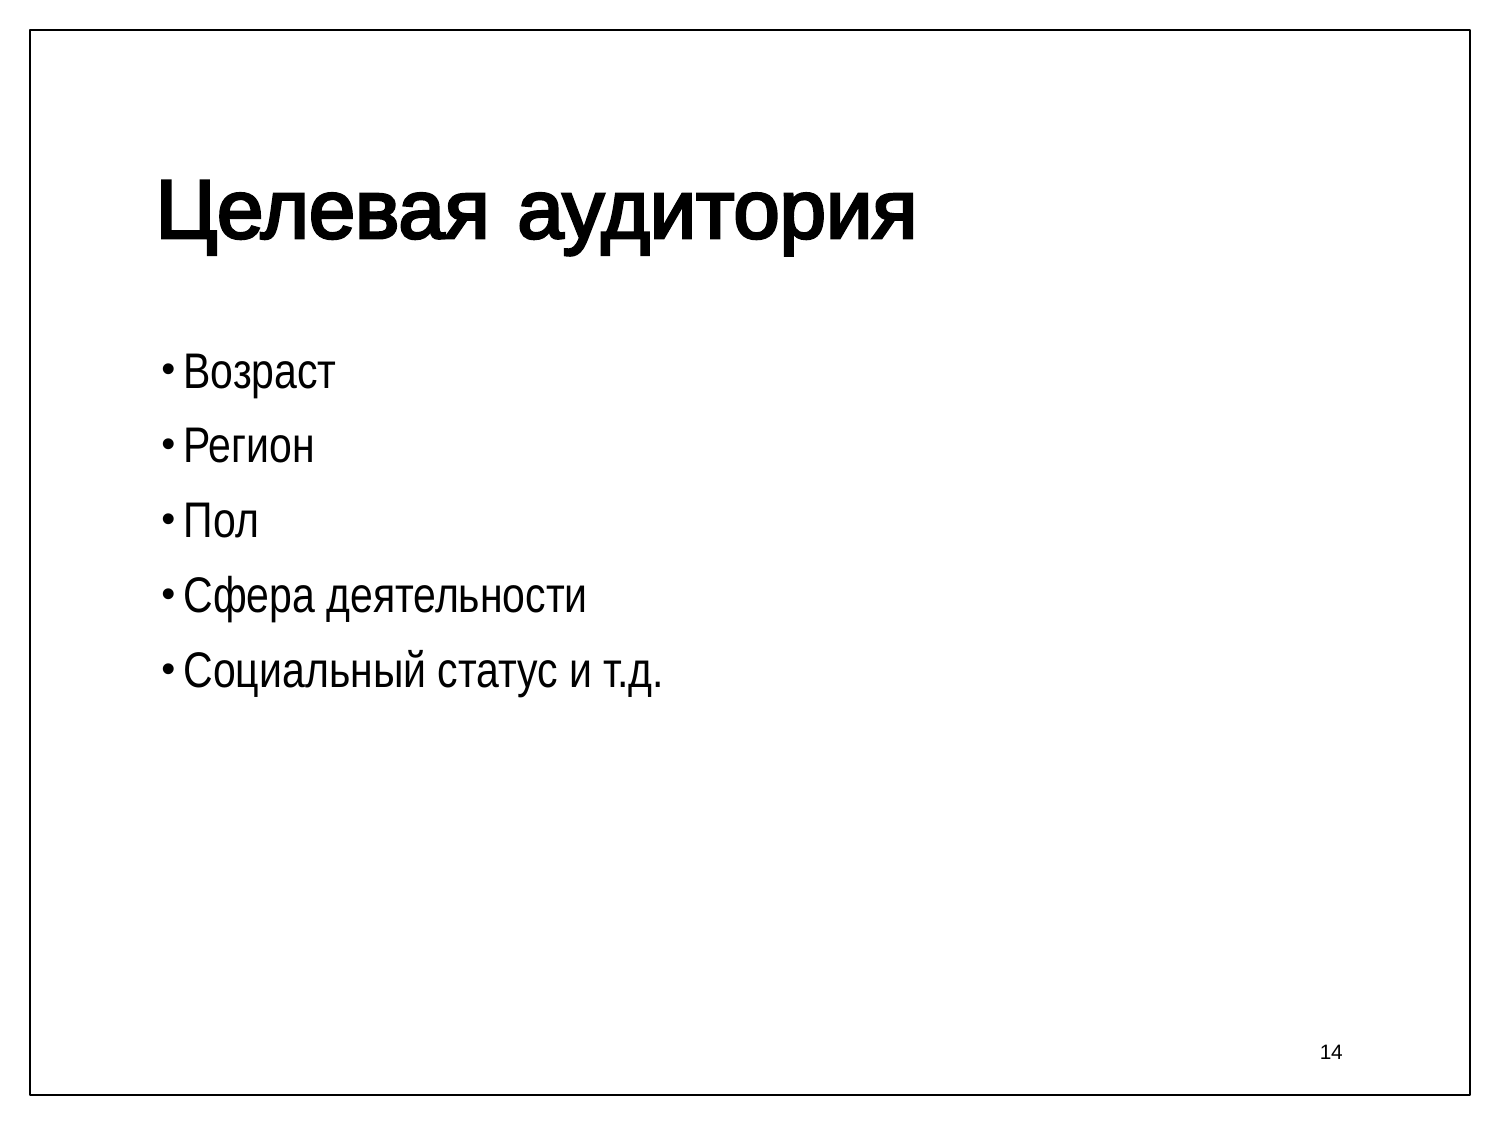

# Целевая аудитория
Возраст
Регион
Пол
Сфера деятельности
Социальный статус и т.д.
14